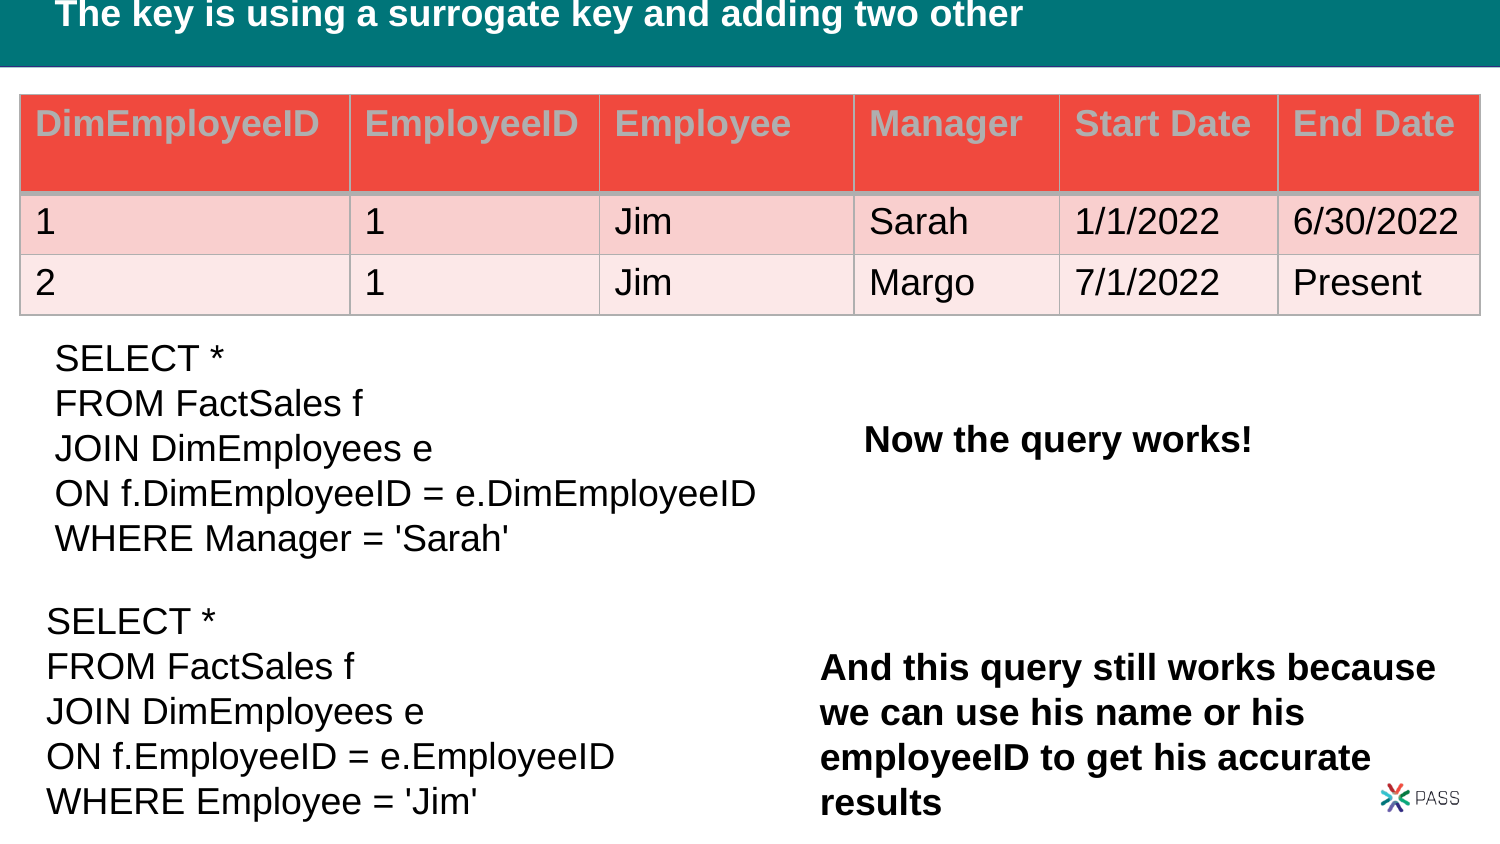

# The key is using a surrogate key and adding two other columns

| DimEmployeeID | EmployeeID | Employee | Manager | Start Date | End Date |
| --- | --- | --- | --- | --- | --- |
| 1 | 1 | Jim | Sarah | 1/1/2022 | 6/30/2022 |
| 2 | 1 | Jim | Margo | 7/1/2022 | Present |
SELECT *
FROM FactSales f
JOIN DimEmployees e
ON f.DimEmployeeID = e.DimEmployeeID
WHERE Manager = 'Sarah'
Now the query works!
SELECT *
FROM FactSales f
JOIN DimEmployees e
ON f.EmployeeID = e.EmployeeID
WHERE Employee = 'Jim'
And this query still works because we can use his name or his employeeID to get his accurate results